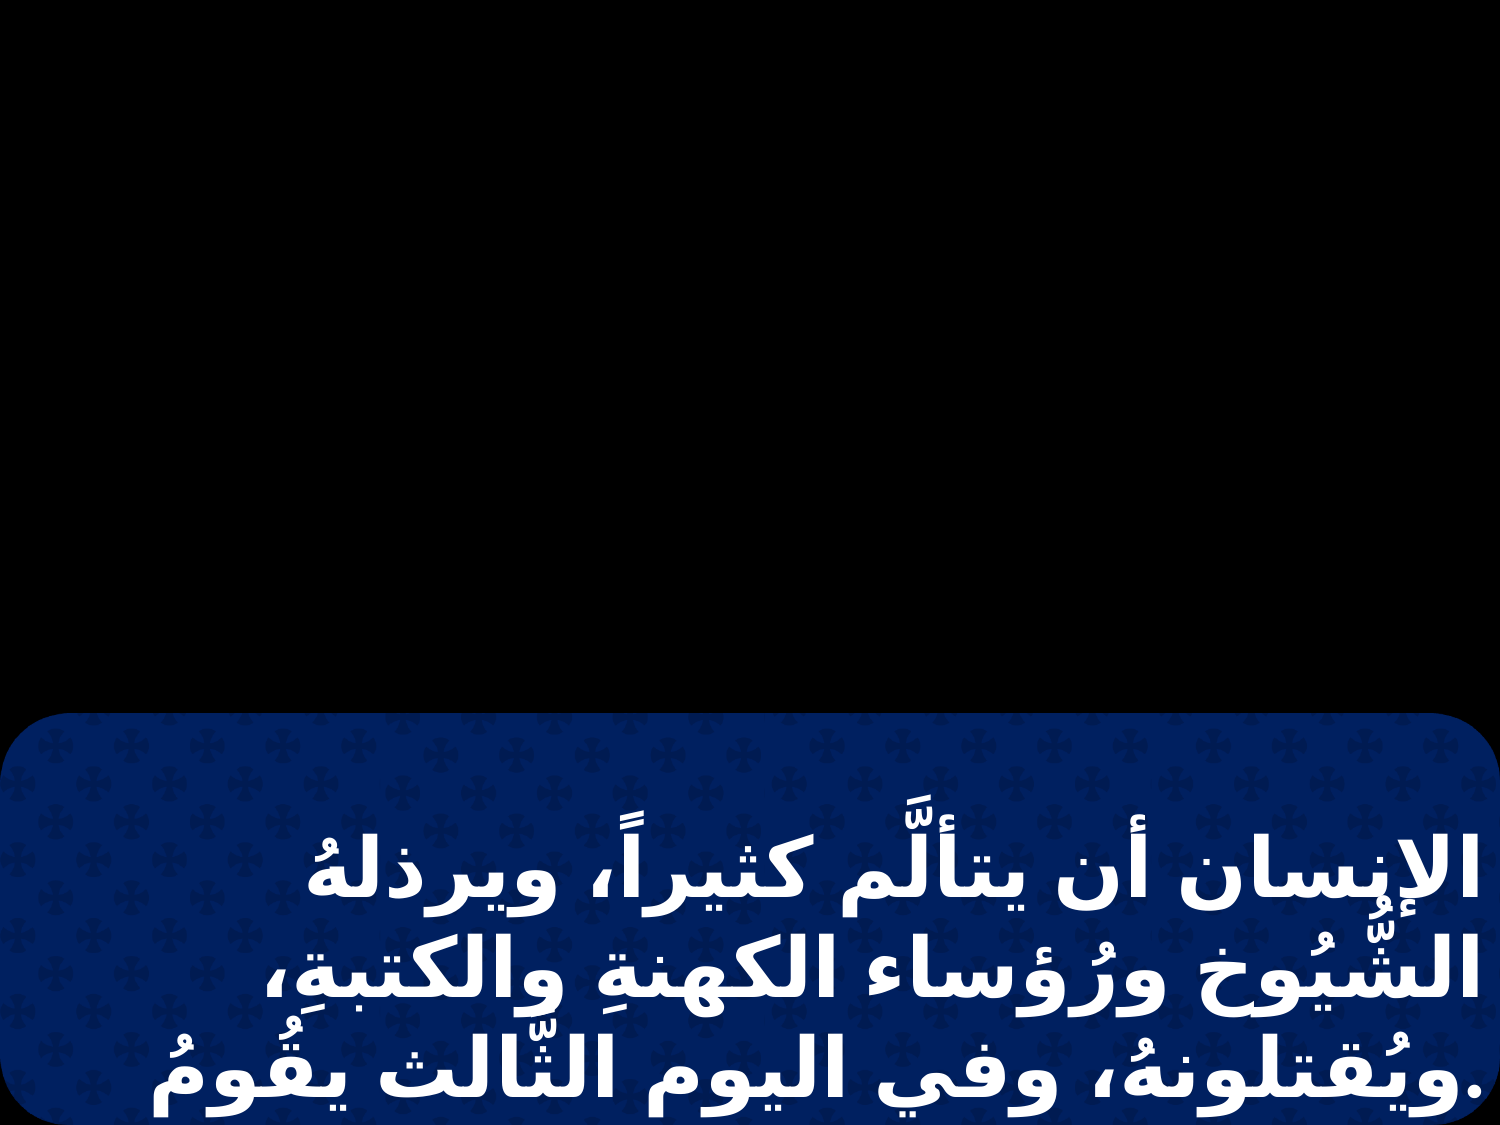

الإنسان أن يتألَّم كثيراً، ويرذلهُ الشُّيُوخ ورُؤساء الكهنةِ والكتبةِ، ويُقتلونهُ، وفي اليوم الثَّالث يقُومُ.